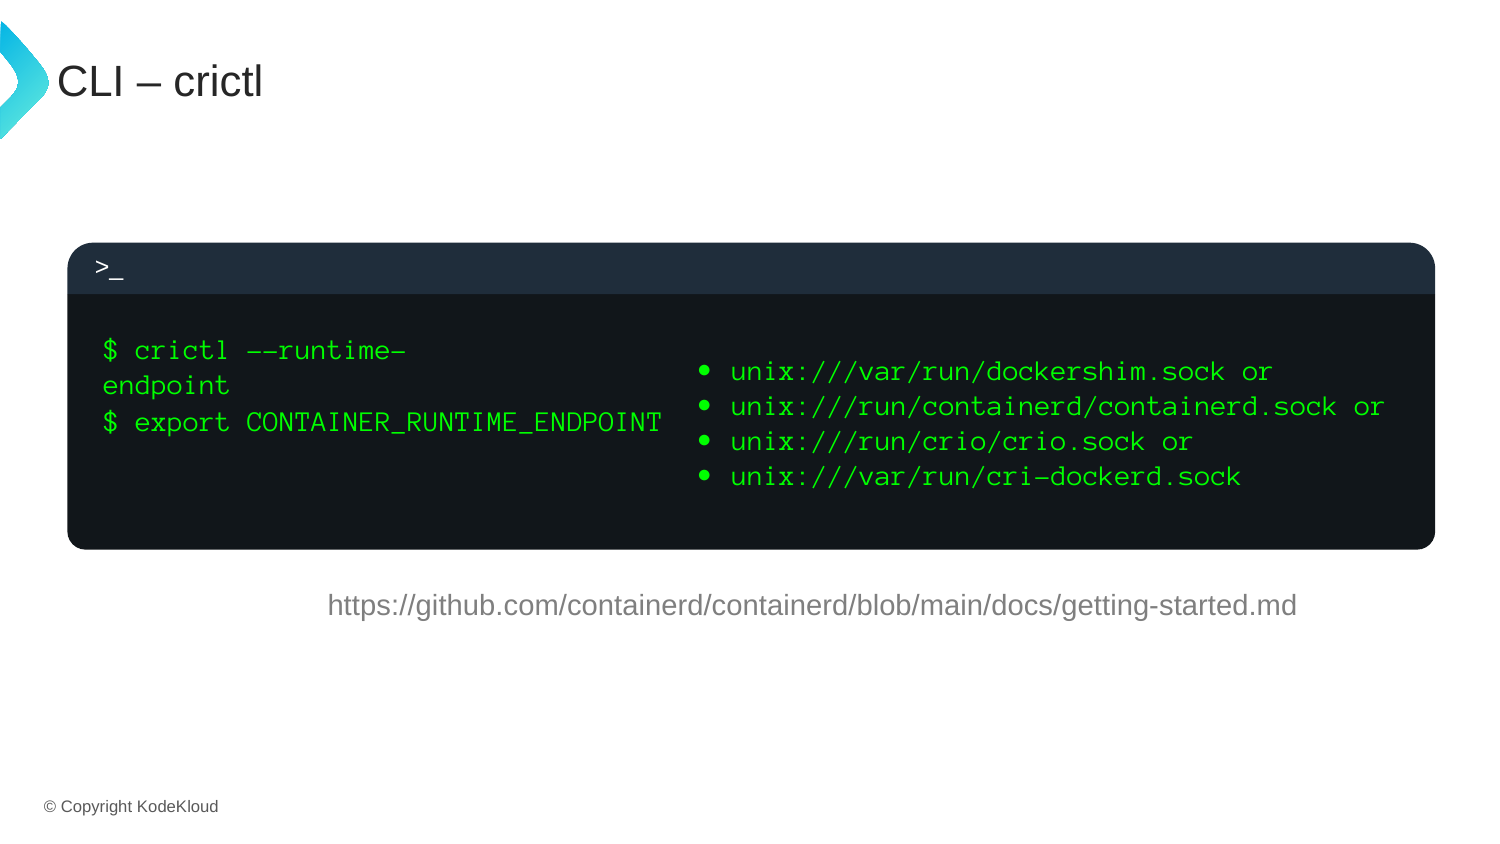

# CLI – crictl

>_

$ crictl --runtime-endpoint
unix:///var/run/dockershim.sock or
unix:///run/containerd/containerd.sock or
unix:///run/crio/crio.sock or
unix:///var/run/cri-dockerd.sock
$ export CONTAINER_RUNTIME_ENDPOINT
https://github.com/containerd/containerd/blob/main/docs/getting-started.md